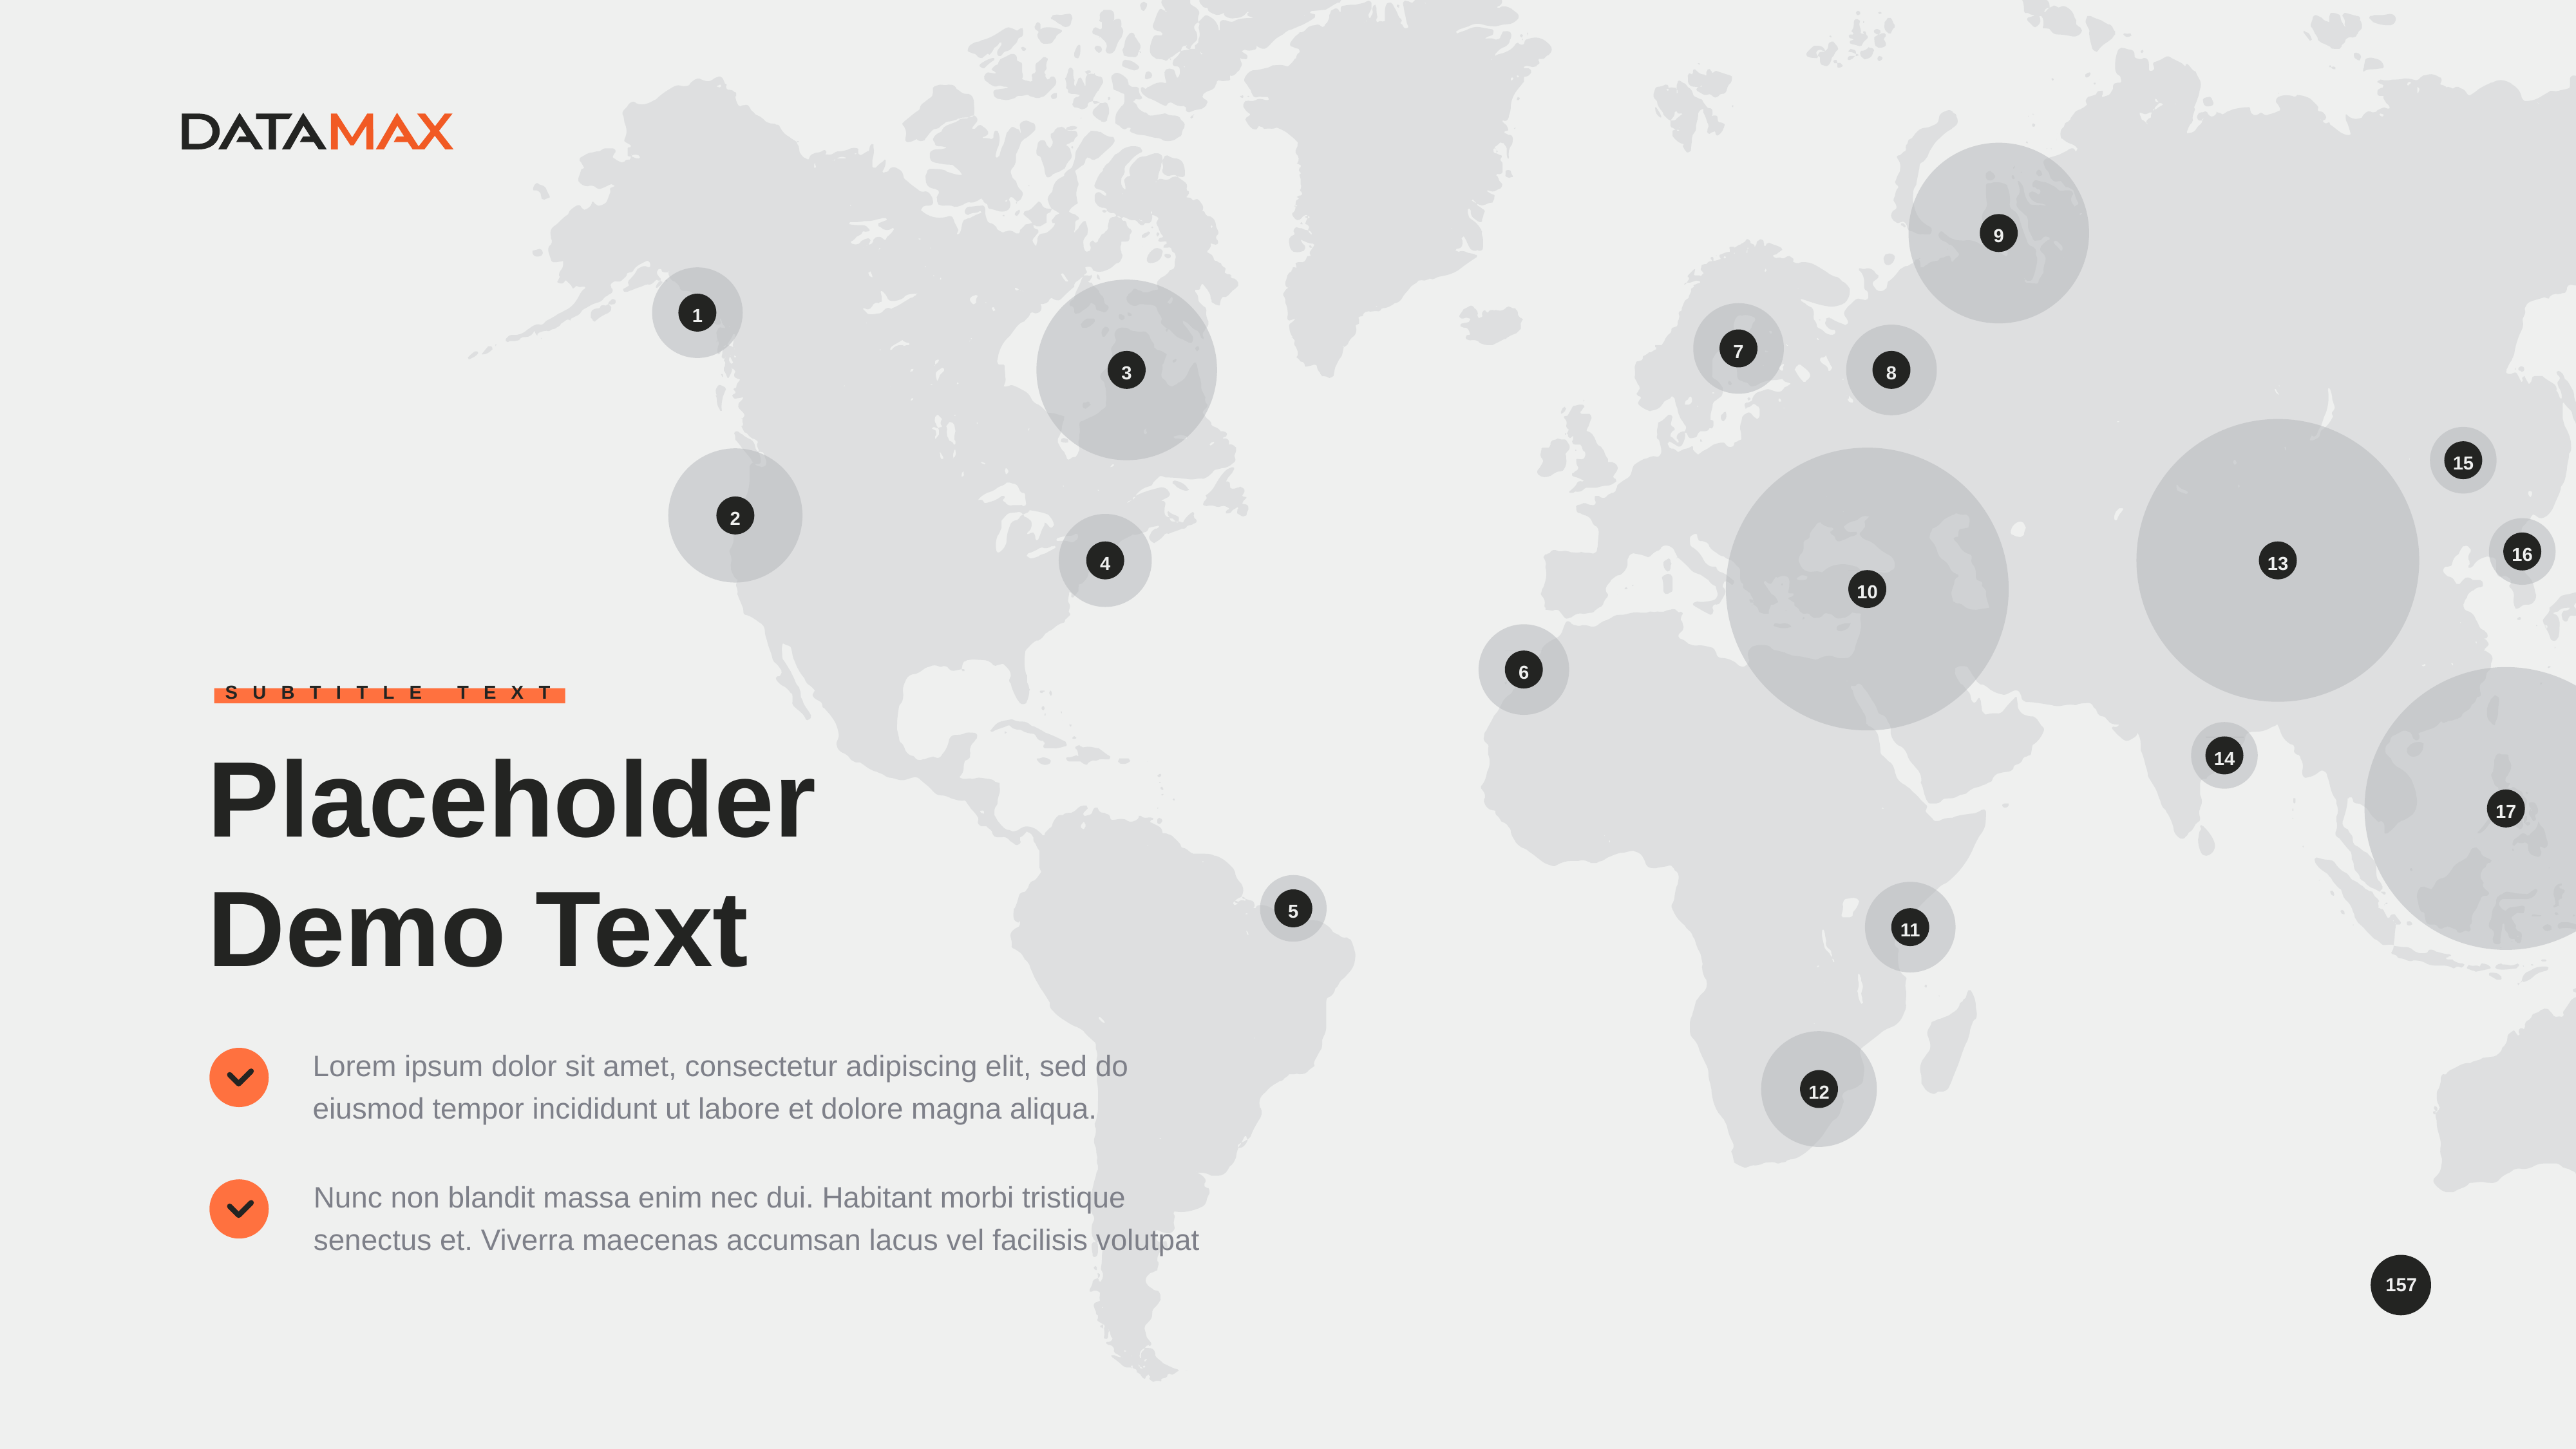

9

1

7

3
8

15

2

16

4
13

10

6

14

17

5

11

12
Subtitle Text

Placeholder Demo Text
Lorem ipsum dolor sit amet, consectetur adipiscing elit, sed do eiusmod tempor incididunt ut labore et dolore magna aliqua.

Nunc non blandit massa enim nec dui. Habitant morbi tristique senectus et. Viverra maecenas accumsan lacus vel facilisis volutpat

157